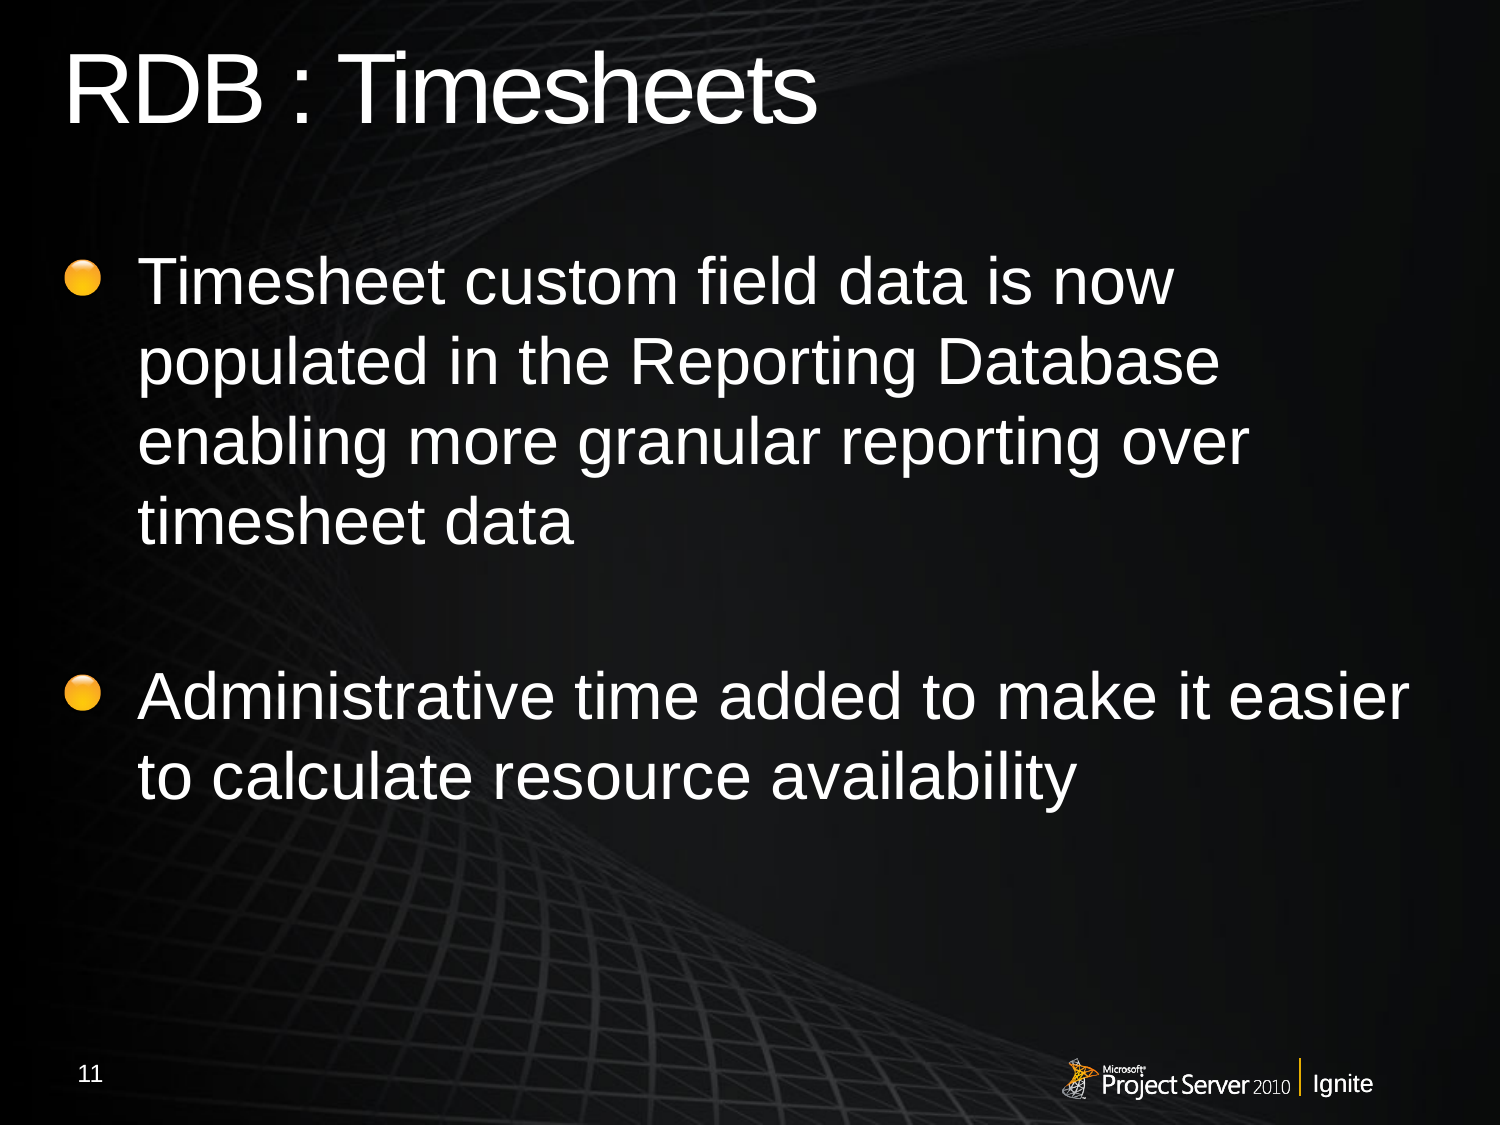

# RDB : Timesheets
Timesheet custom field data is now populated in the Reporting Database enabling more granular reporting over timesheet data

Administrative time added to make it easier to calculate resource availability
11